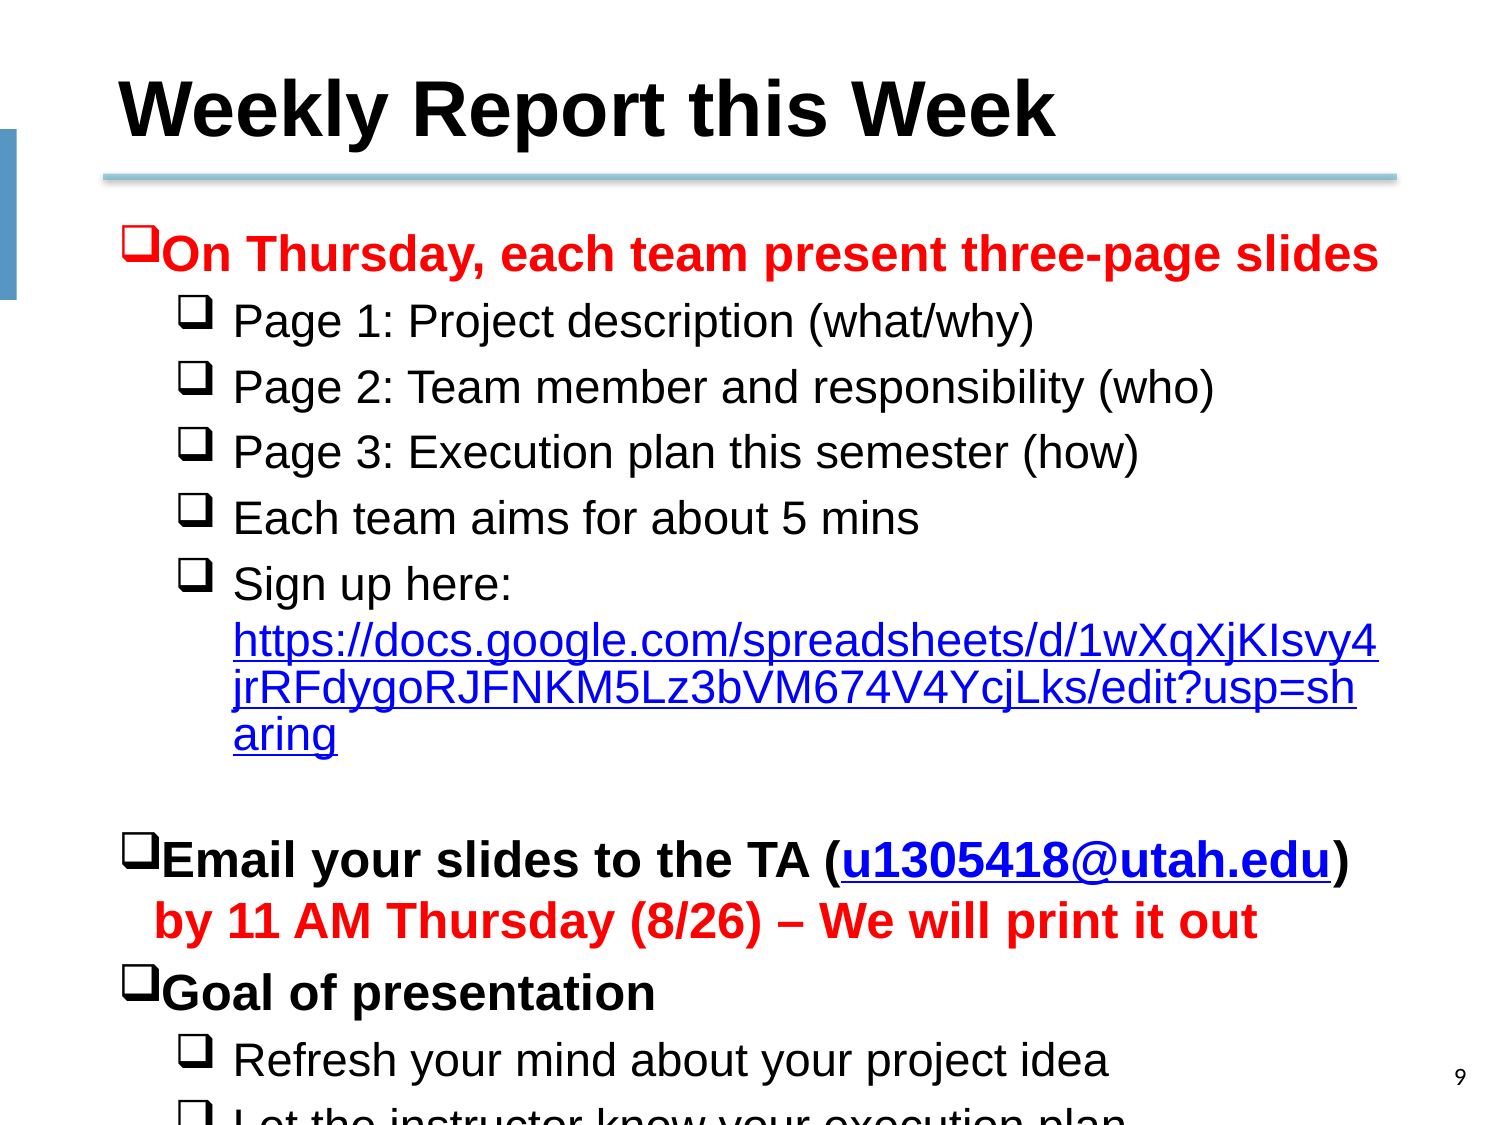

# Weekly Report this Week
On Thursday, each team present three-page slides
Page 1: Project description (what/why)
Page 2: Team member and responsibility (who)
Page 3: Execution plan this semester (how)
Each team aims for about 5 mins
Sign up here: https://docs.google.com/spreadsheets/d/1wXqXjKIsvy4jrRFdygoRJFNKM5Lz3bVM674V4YcjLks/edit?usp=sharing
Email your slides to the TA (u1305418@utah.edu) by 11 AM Thursday (8/26) – We will print it out
Goal of presentation
Refresh your mind about your project idea
Let the instructor know your execution plan

9